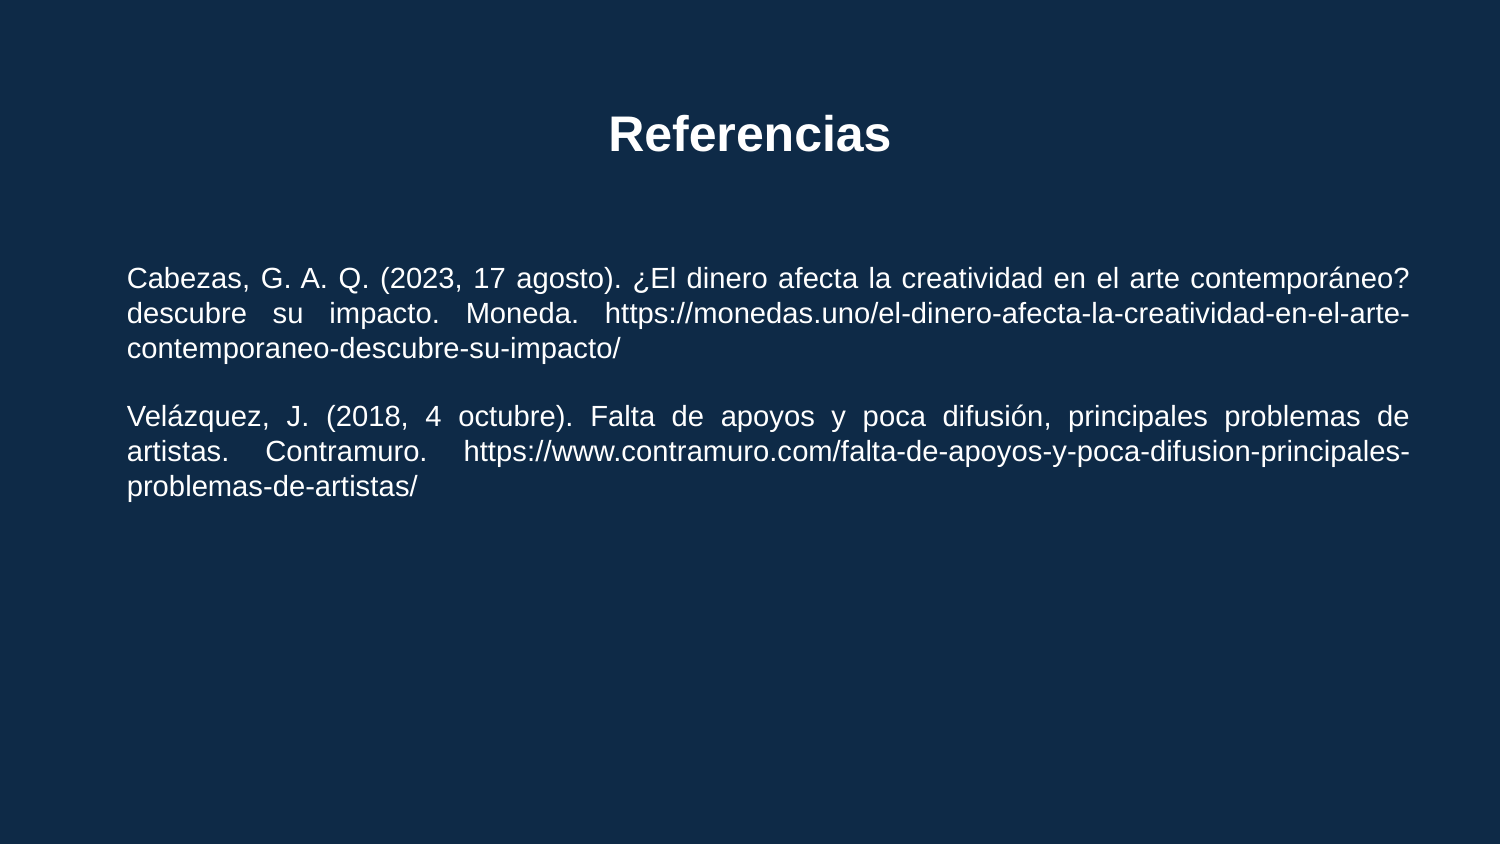

Referencias
Cabezas, G. A. Q. (2023, 17 agosto). ¿El dinero afecta la creatividad en el arte contemporáneo? descubre su impacto. Moneda. https://monedas.uno/el-dinero-afecta-la-creatividad-en-el-arte-contemporaneo-descubre-su-impacto/
Velázquez, J. (2018, 4 octubre). Falta de apoyos y poca difusión, principales problemas de artistas. Contramuro. https://www.contramuro.com/falta-de-apoyos-y-poca-difusion-principales-problemas-de-artistas/